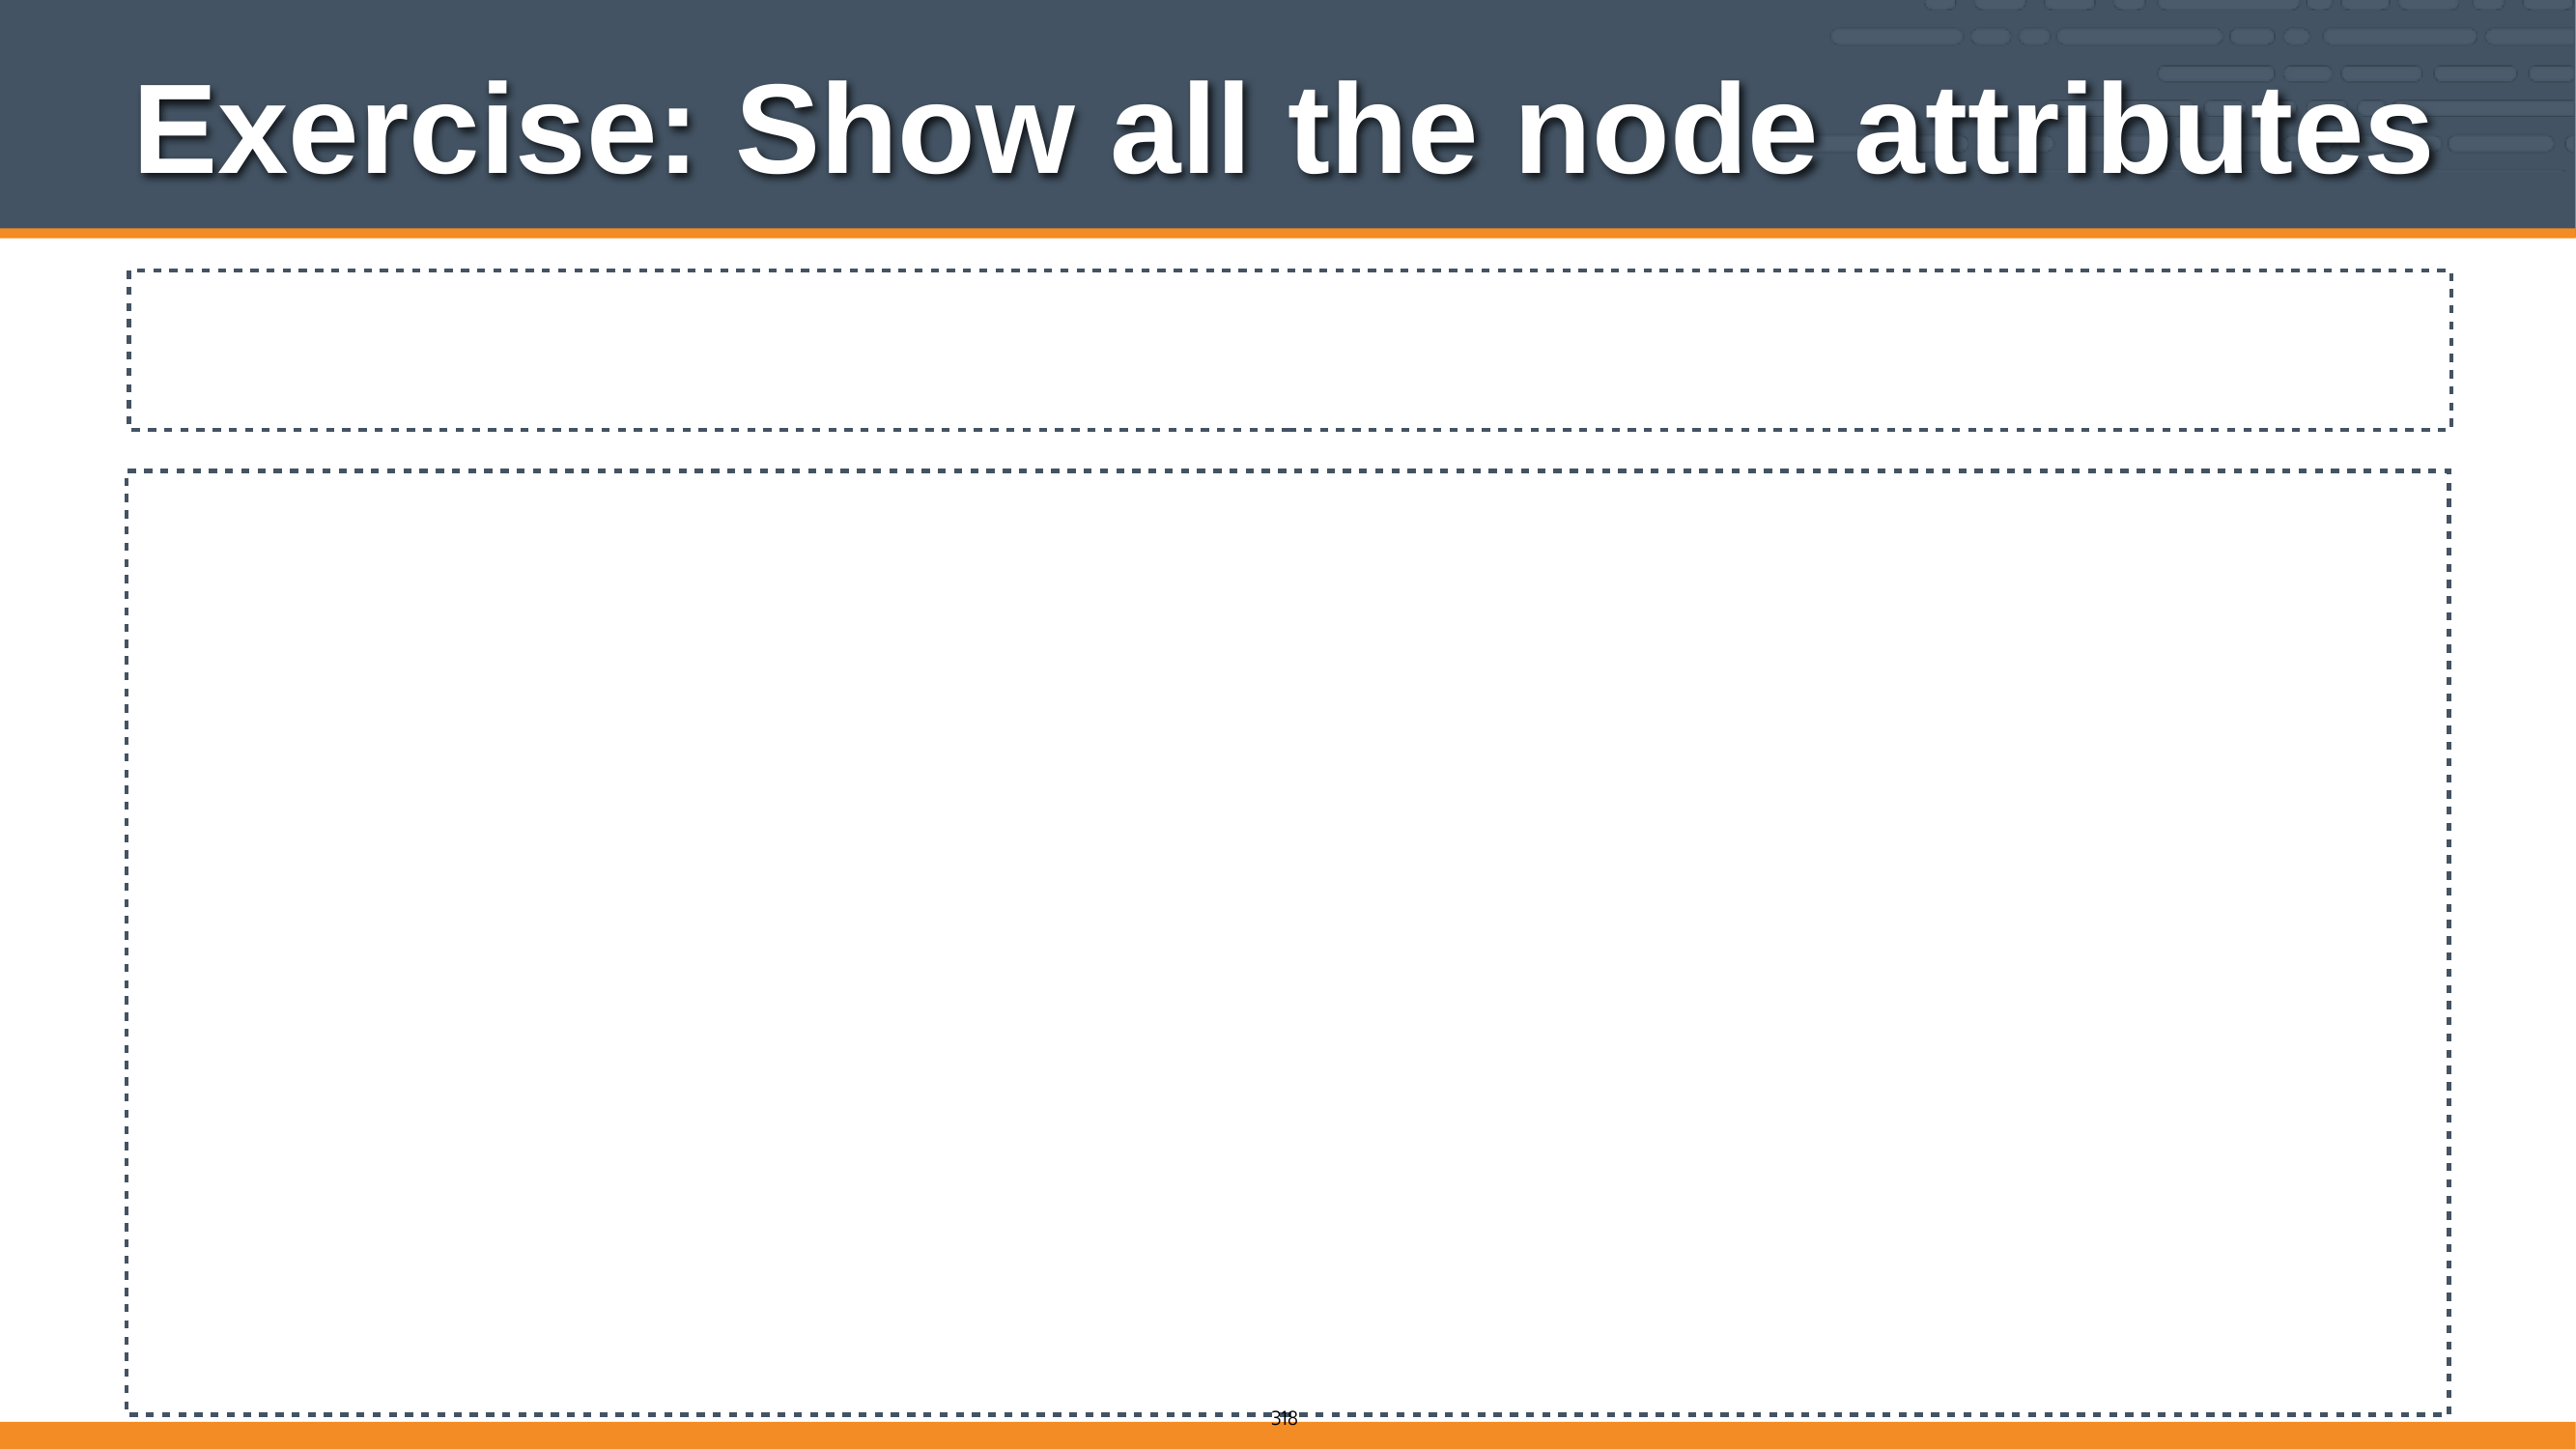

# Exercise: Show all the node attributes
$ knife node show node1 -l
Node Name:   node1
Environment: _default
FQDN:        centos63.example.com
IP:          10.160.201.90
Run List:    recipe[apache]
Roles:
Recipes:     apache
Platform:    centos 6.4
Tags:
Attributes:
tags:

Default Attributes:

Override Attributes:

Automatic Attributes (Ohai Data):
block_device:
  dm-0:
    removable: 0
    size:      28393472
318